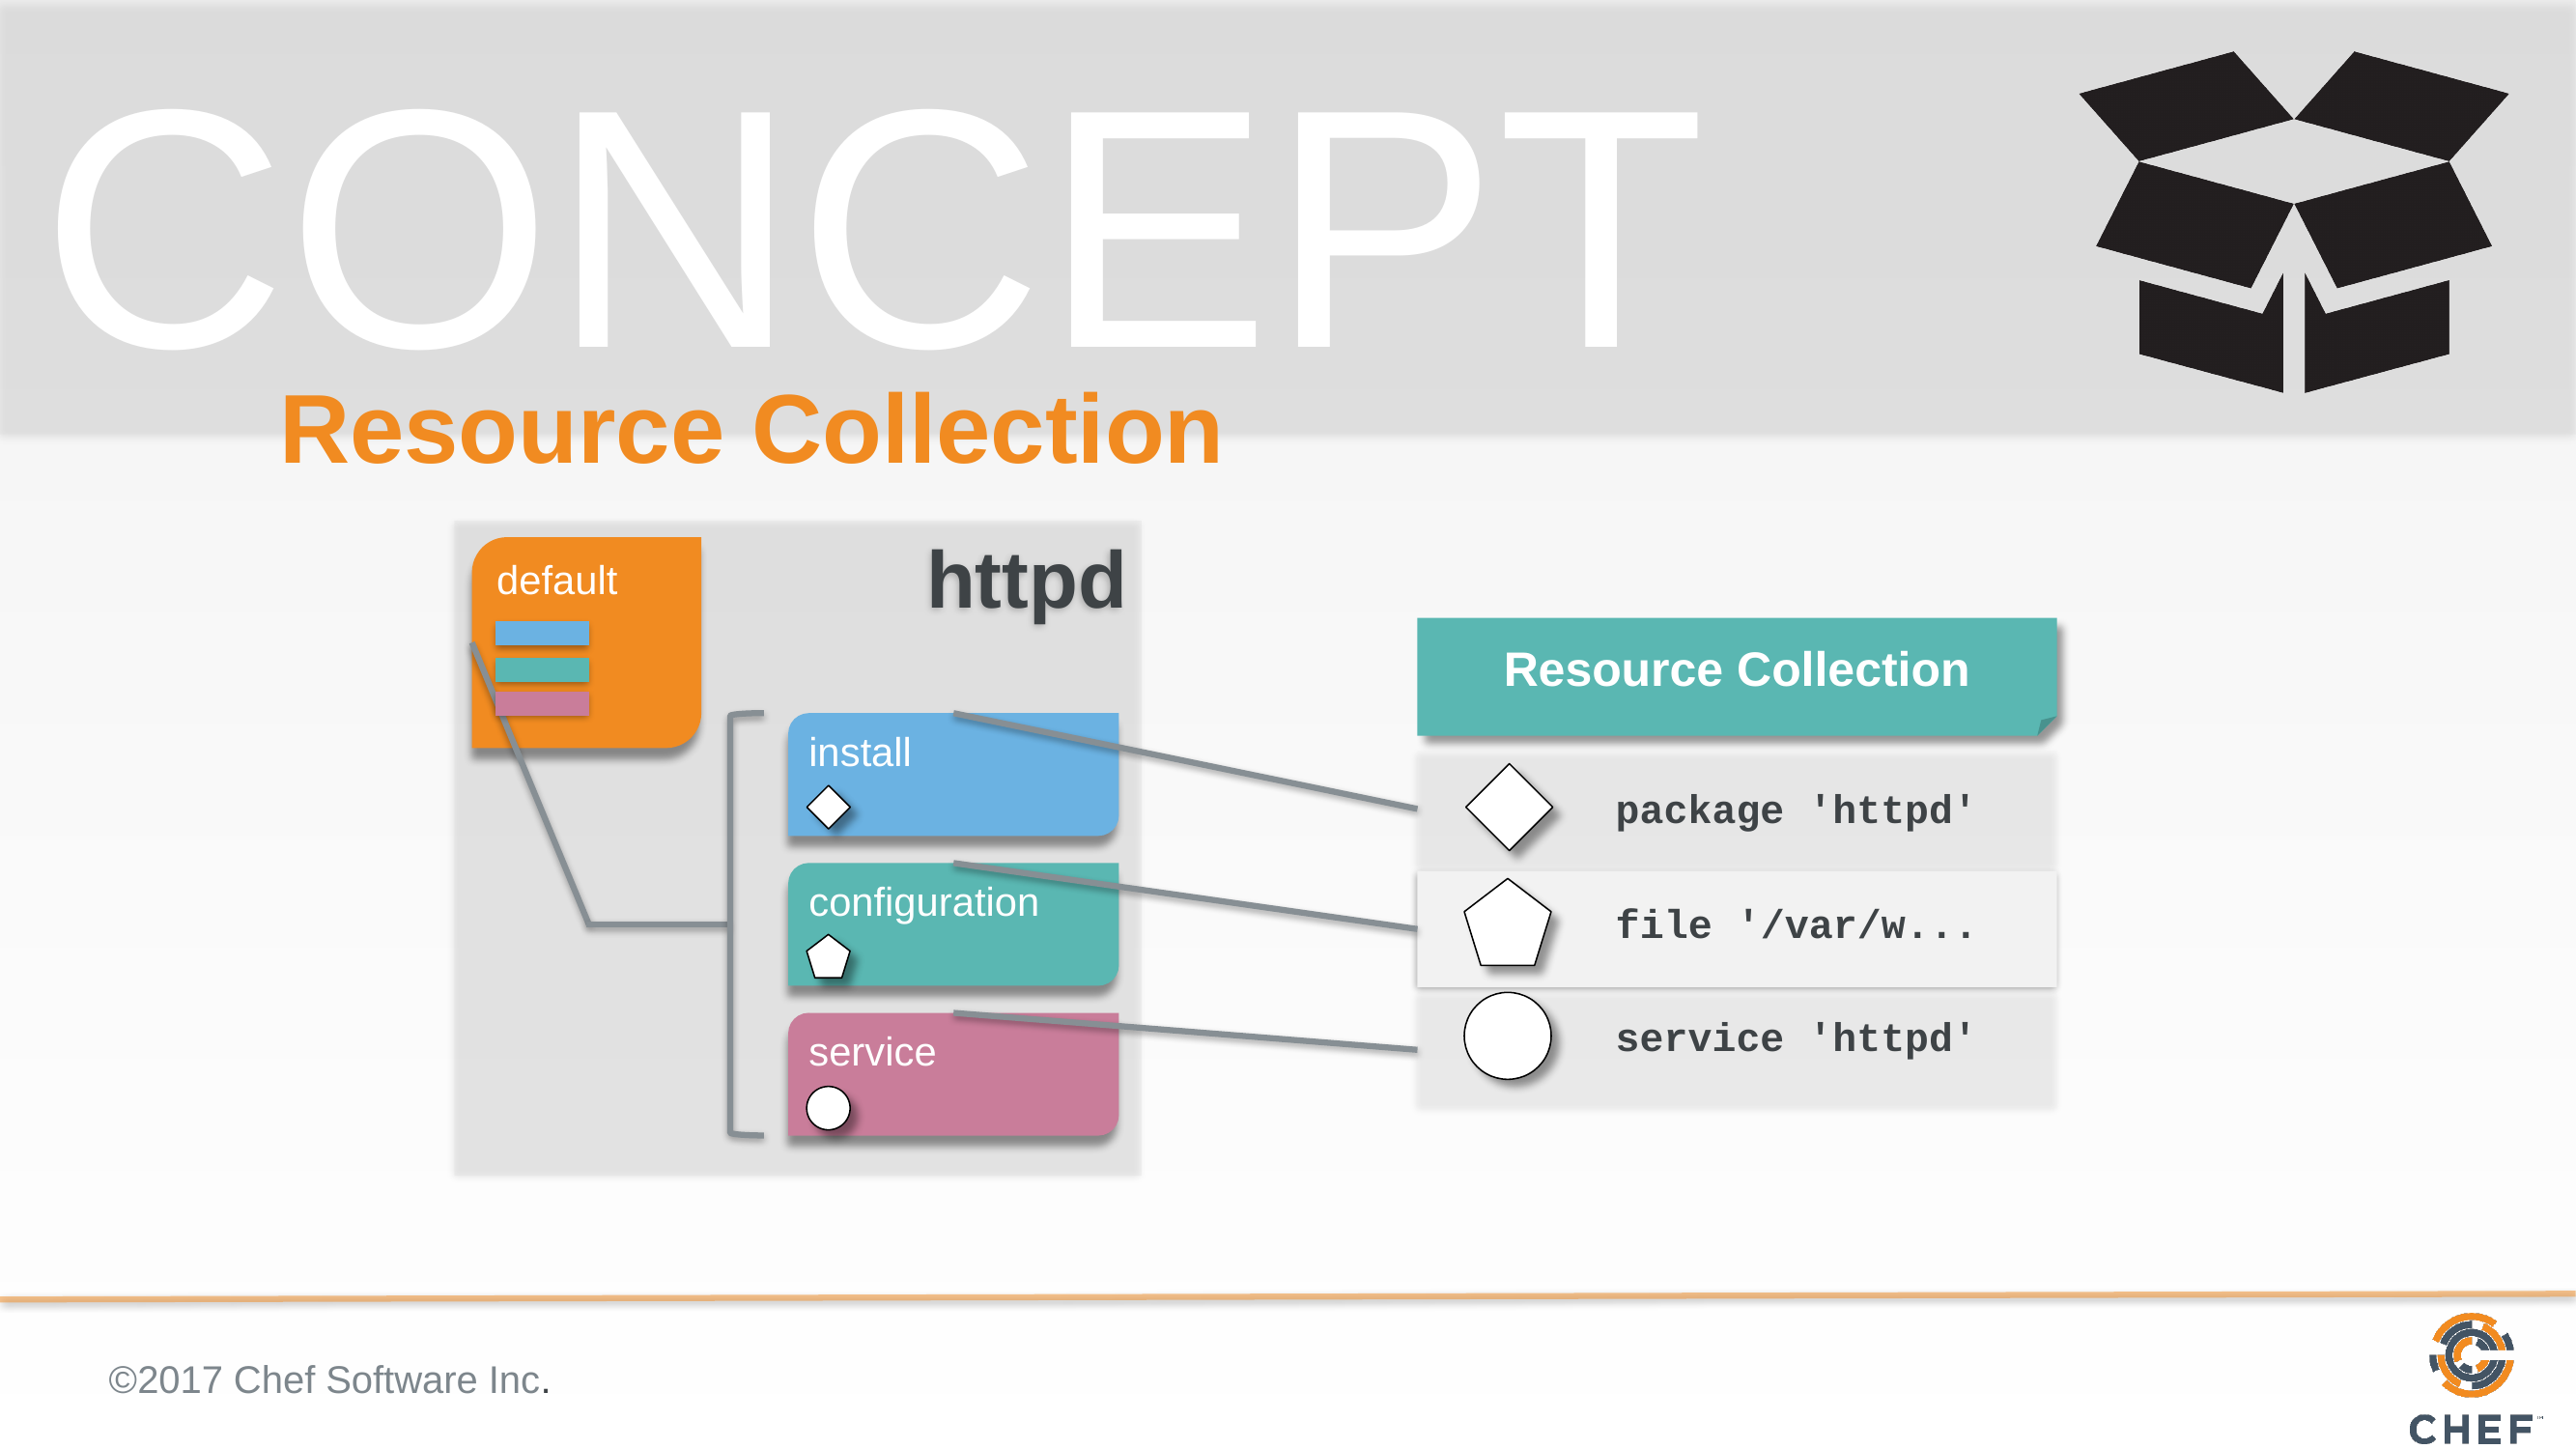

# Resource Collection
httpd
default

install

configuration

service

Resource Collection

package 'httpd'

file '/var/w...

service 'httpd'